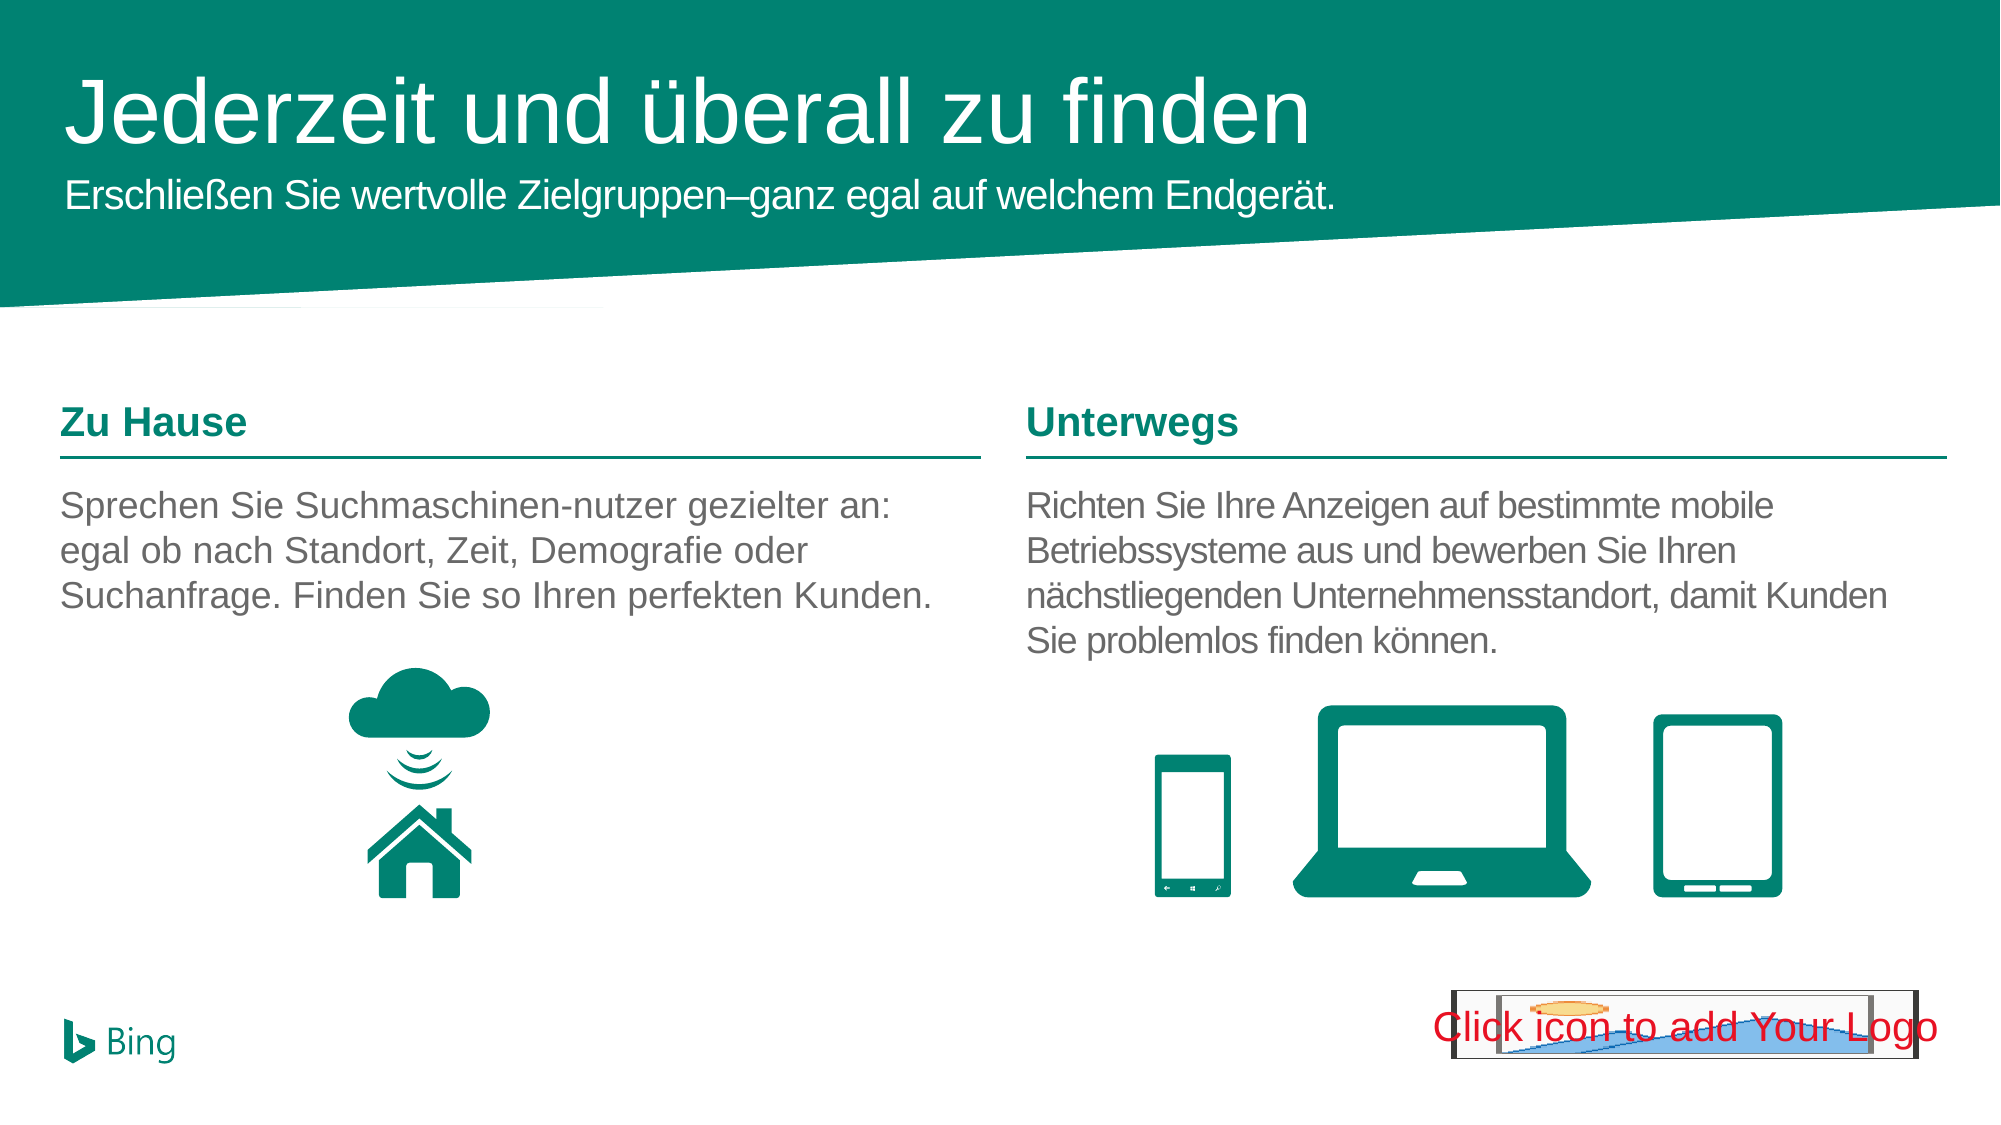

Jederzeit und überall zu finden
Erschließen Sie wertvolle Zielgruppen–ganz egal auf welchem Endgerät.

Zu Hause
Unterwegs
Sprechen Sie Suchmaschinen-nutzer gezielter an: egal ob nach Standort, Zeit, Demografie oder Suchanfrage. Finden Sie so Ihren perfekten Kunden.
Richten Sie Ihre Anzeigen auf bestimmte mobile Betriebssysteme aus und bewerben Sie Ihren nächstliegenden Unternehmensstandort, damit Kunden Sie problemlos finden können.